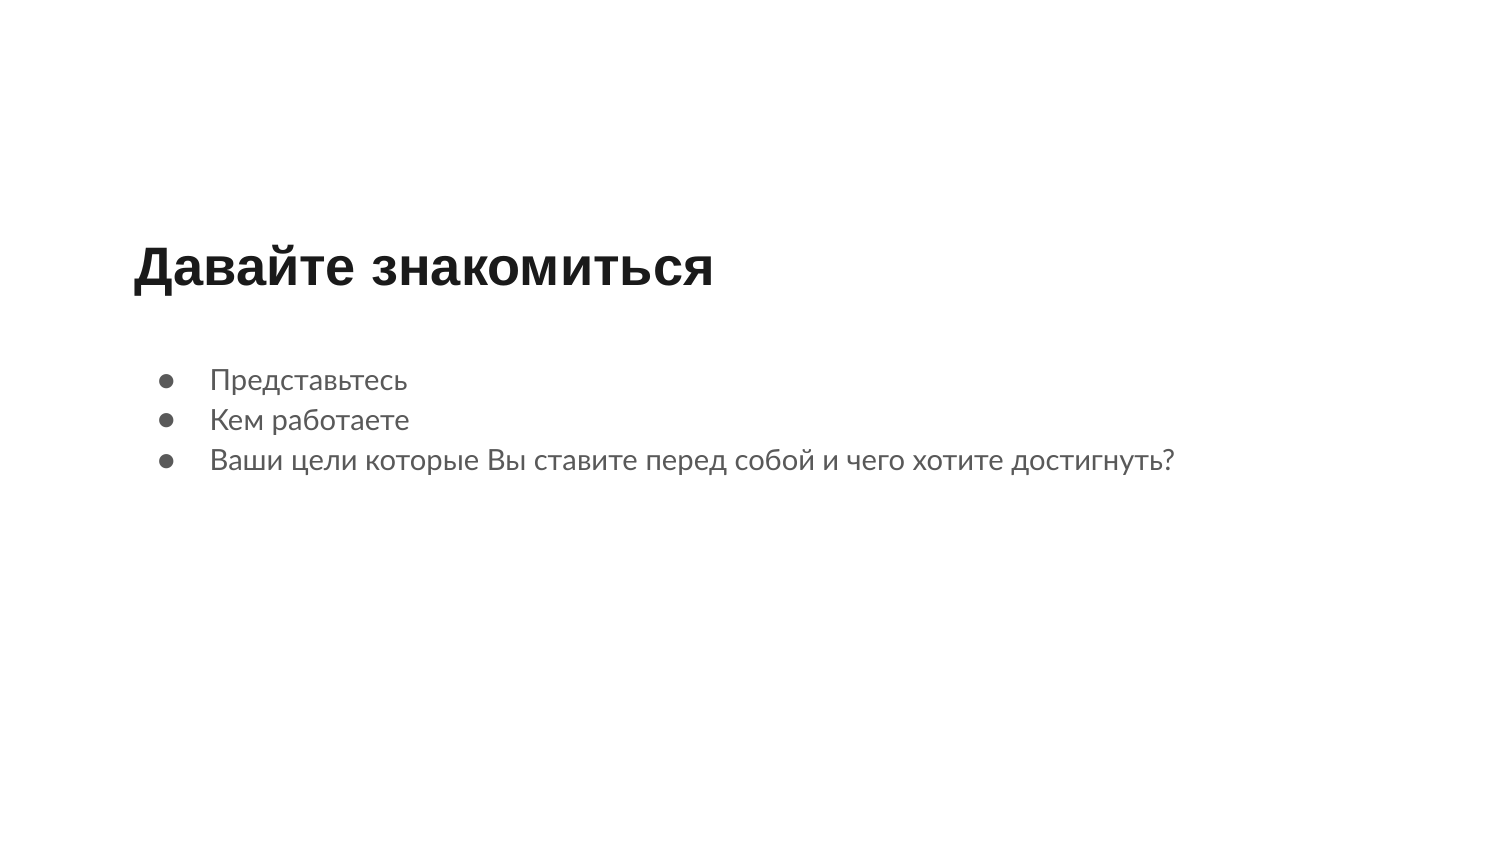

Давайте знакомиться
Представьтесь
Кем работаете
Ваши цели которые Вы ставите перед собой и чего хотите достигнуть?